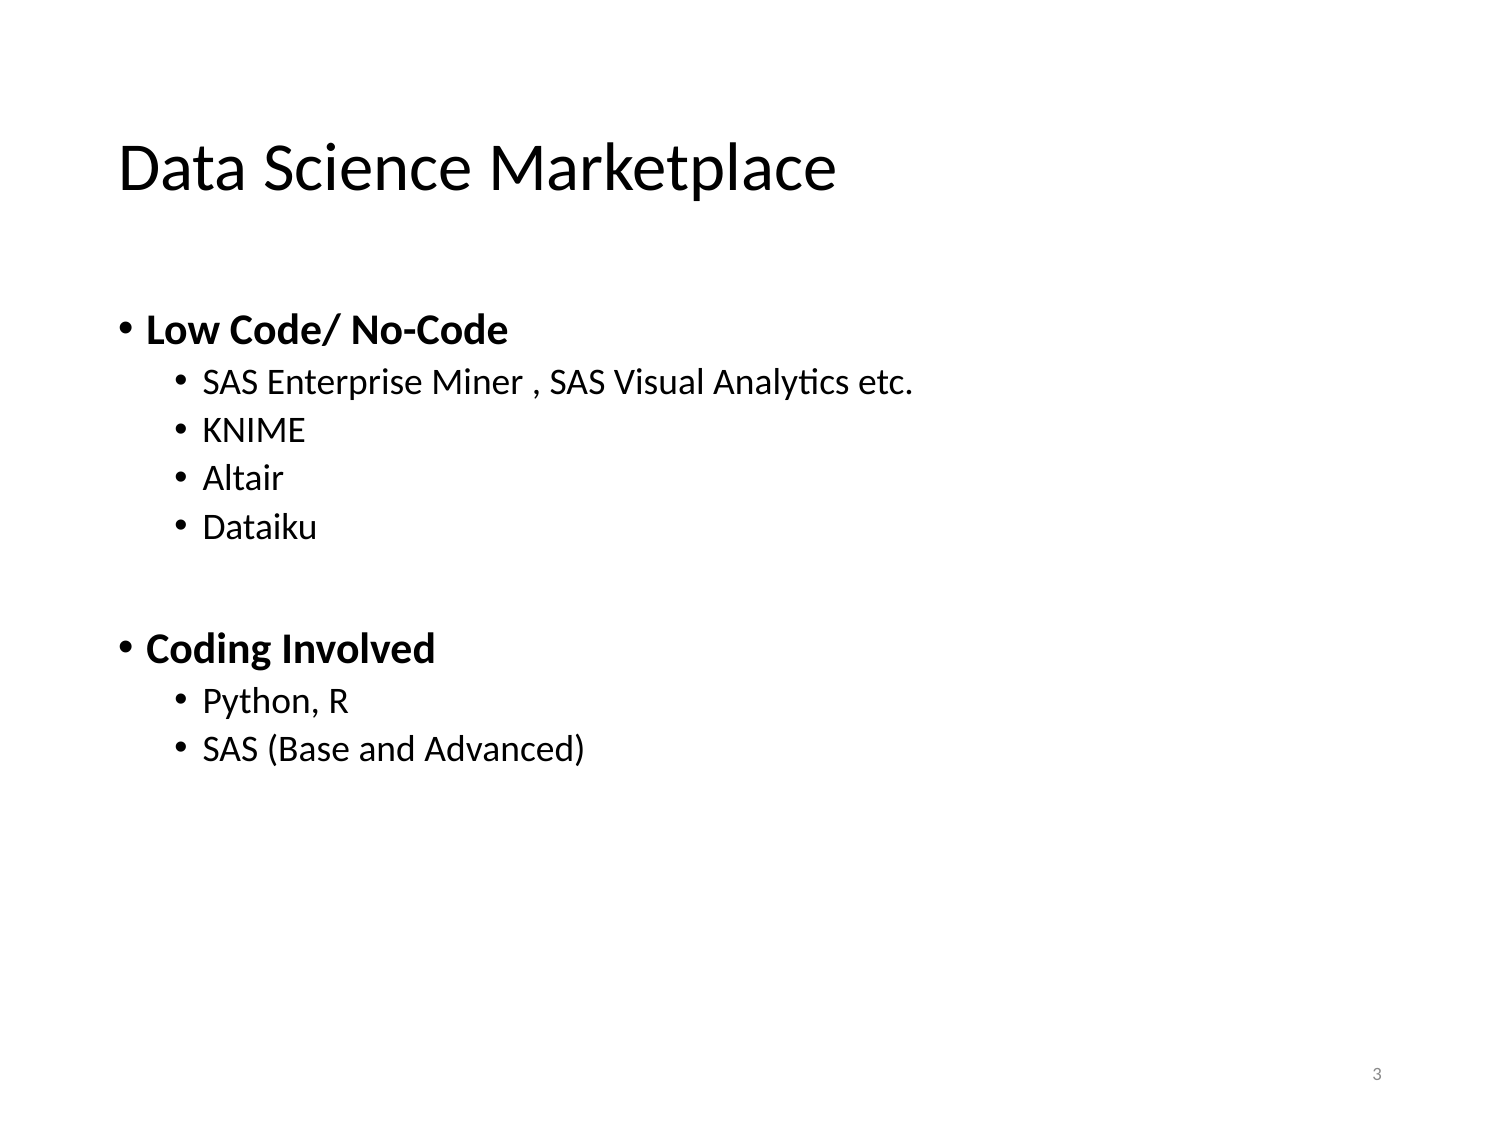

# Data Science Marketplace
Low Code/ No-Code
SAS Enterprise Miner , SAS Visual Analytics etc.
KNIME
Altair
Dataiku

Coding Involved
Python, R
SAS (Base and Advanced)

3